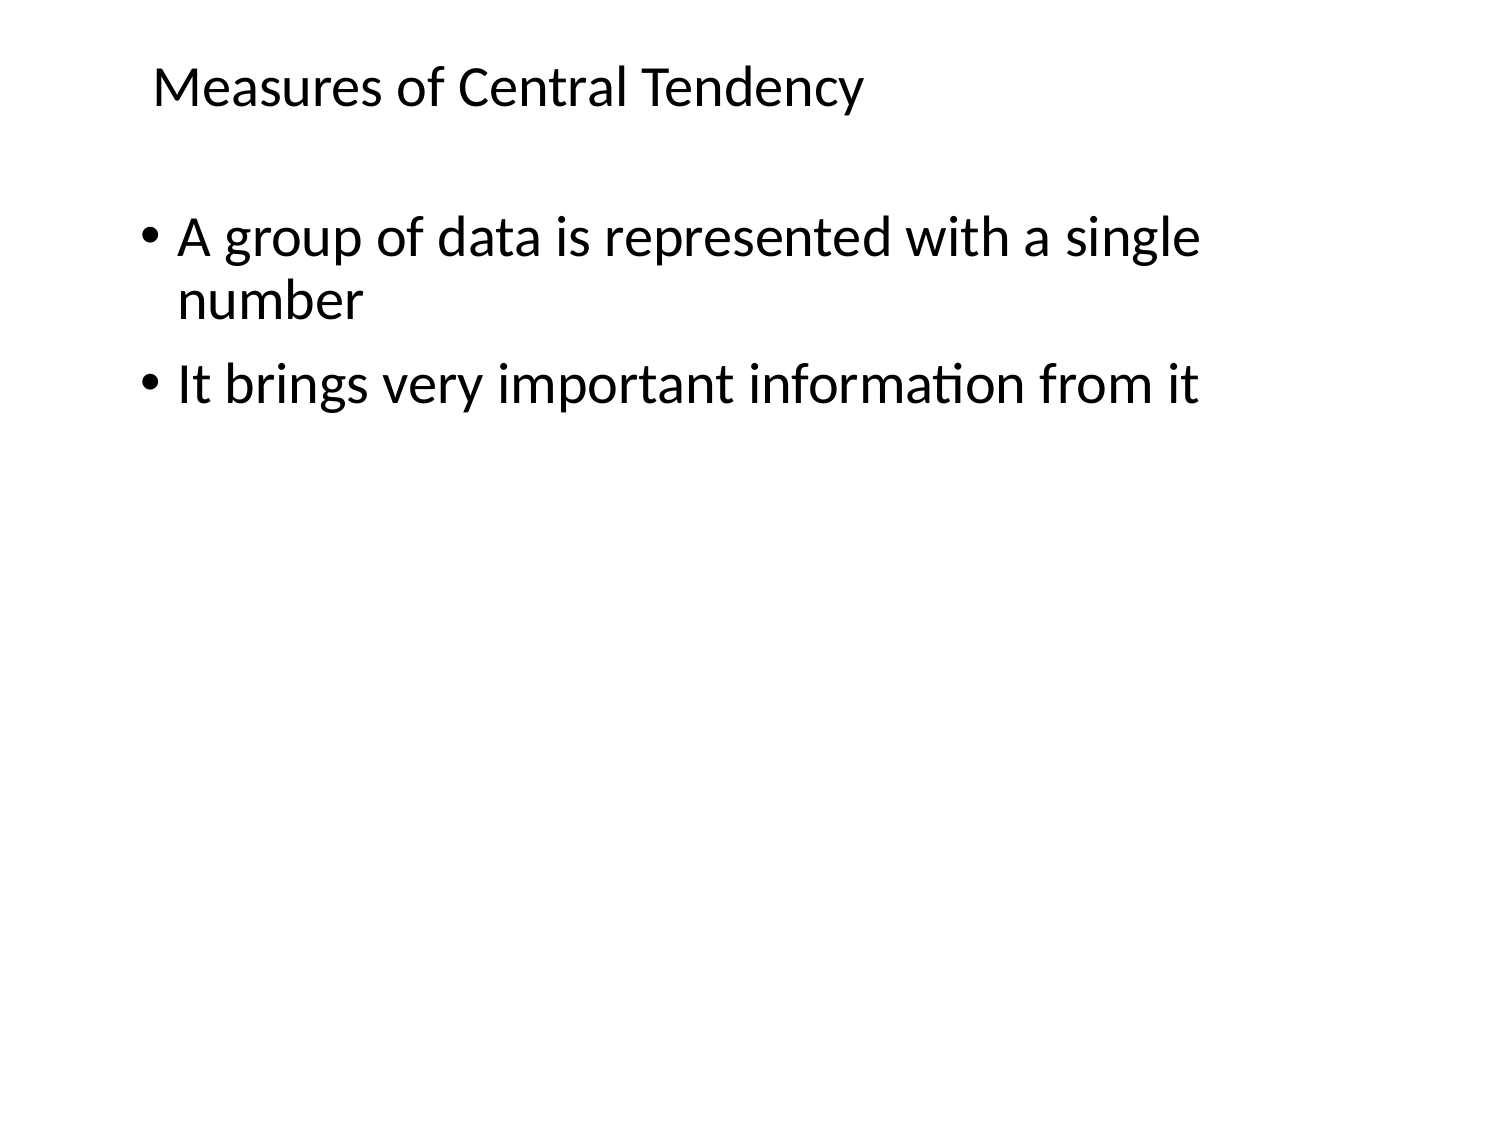

# Measures of Central Tendency
A group of data is represented with a single number
It brings very important information from it